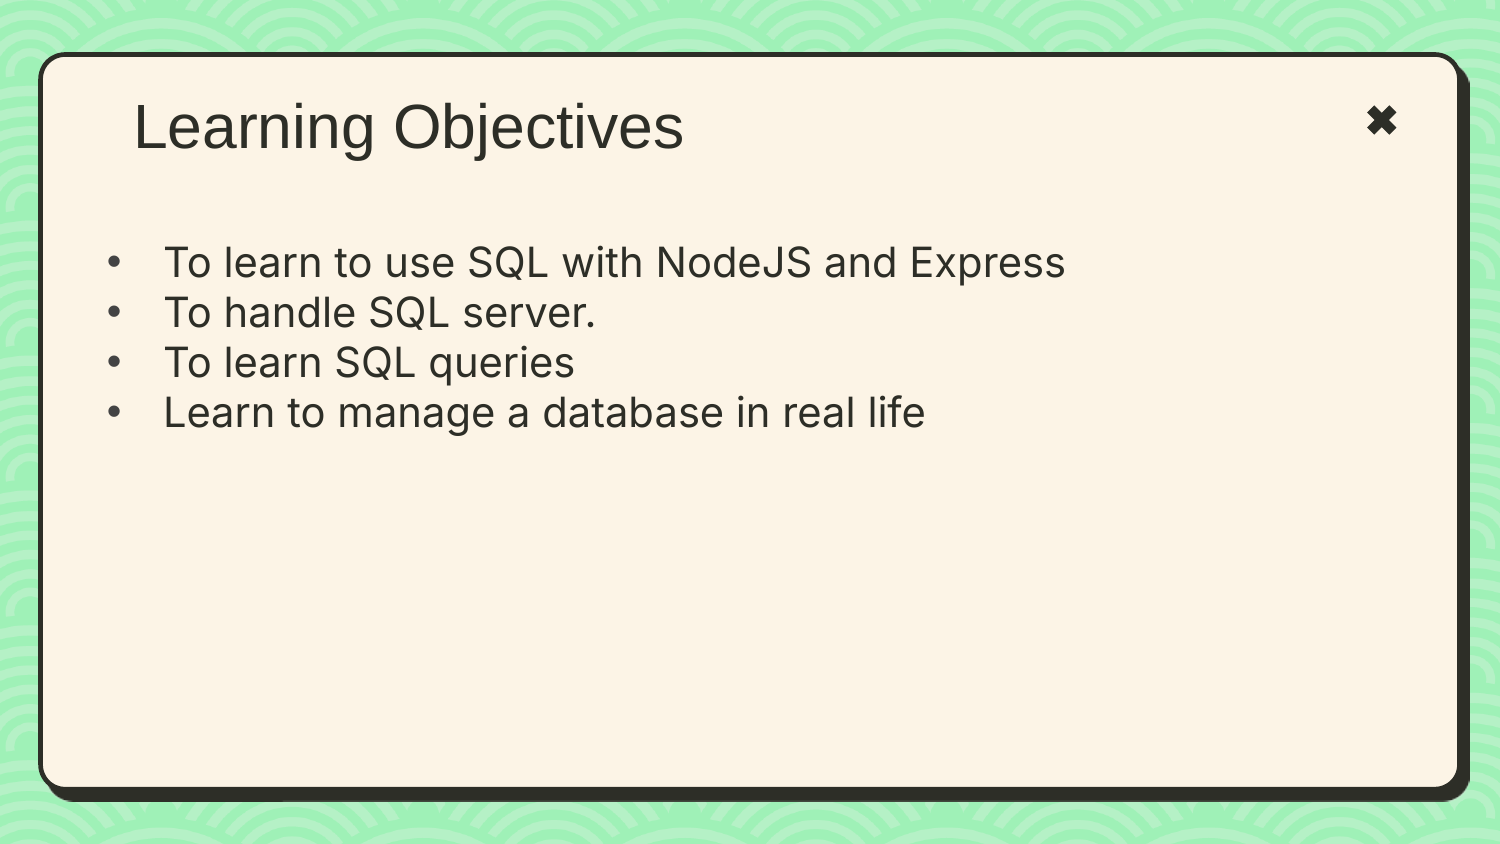

To learn to use SQL with NodeJS and Express
To handle SQL server.
To learn SQL queries
Learn to manage a database in real life

# Learning Objectives